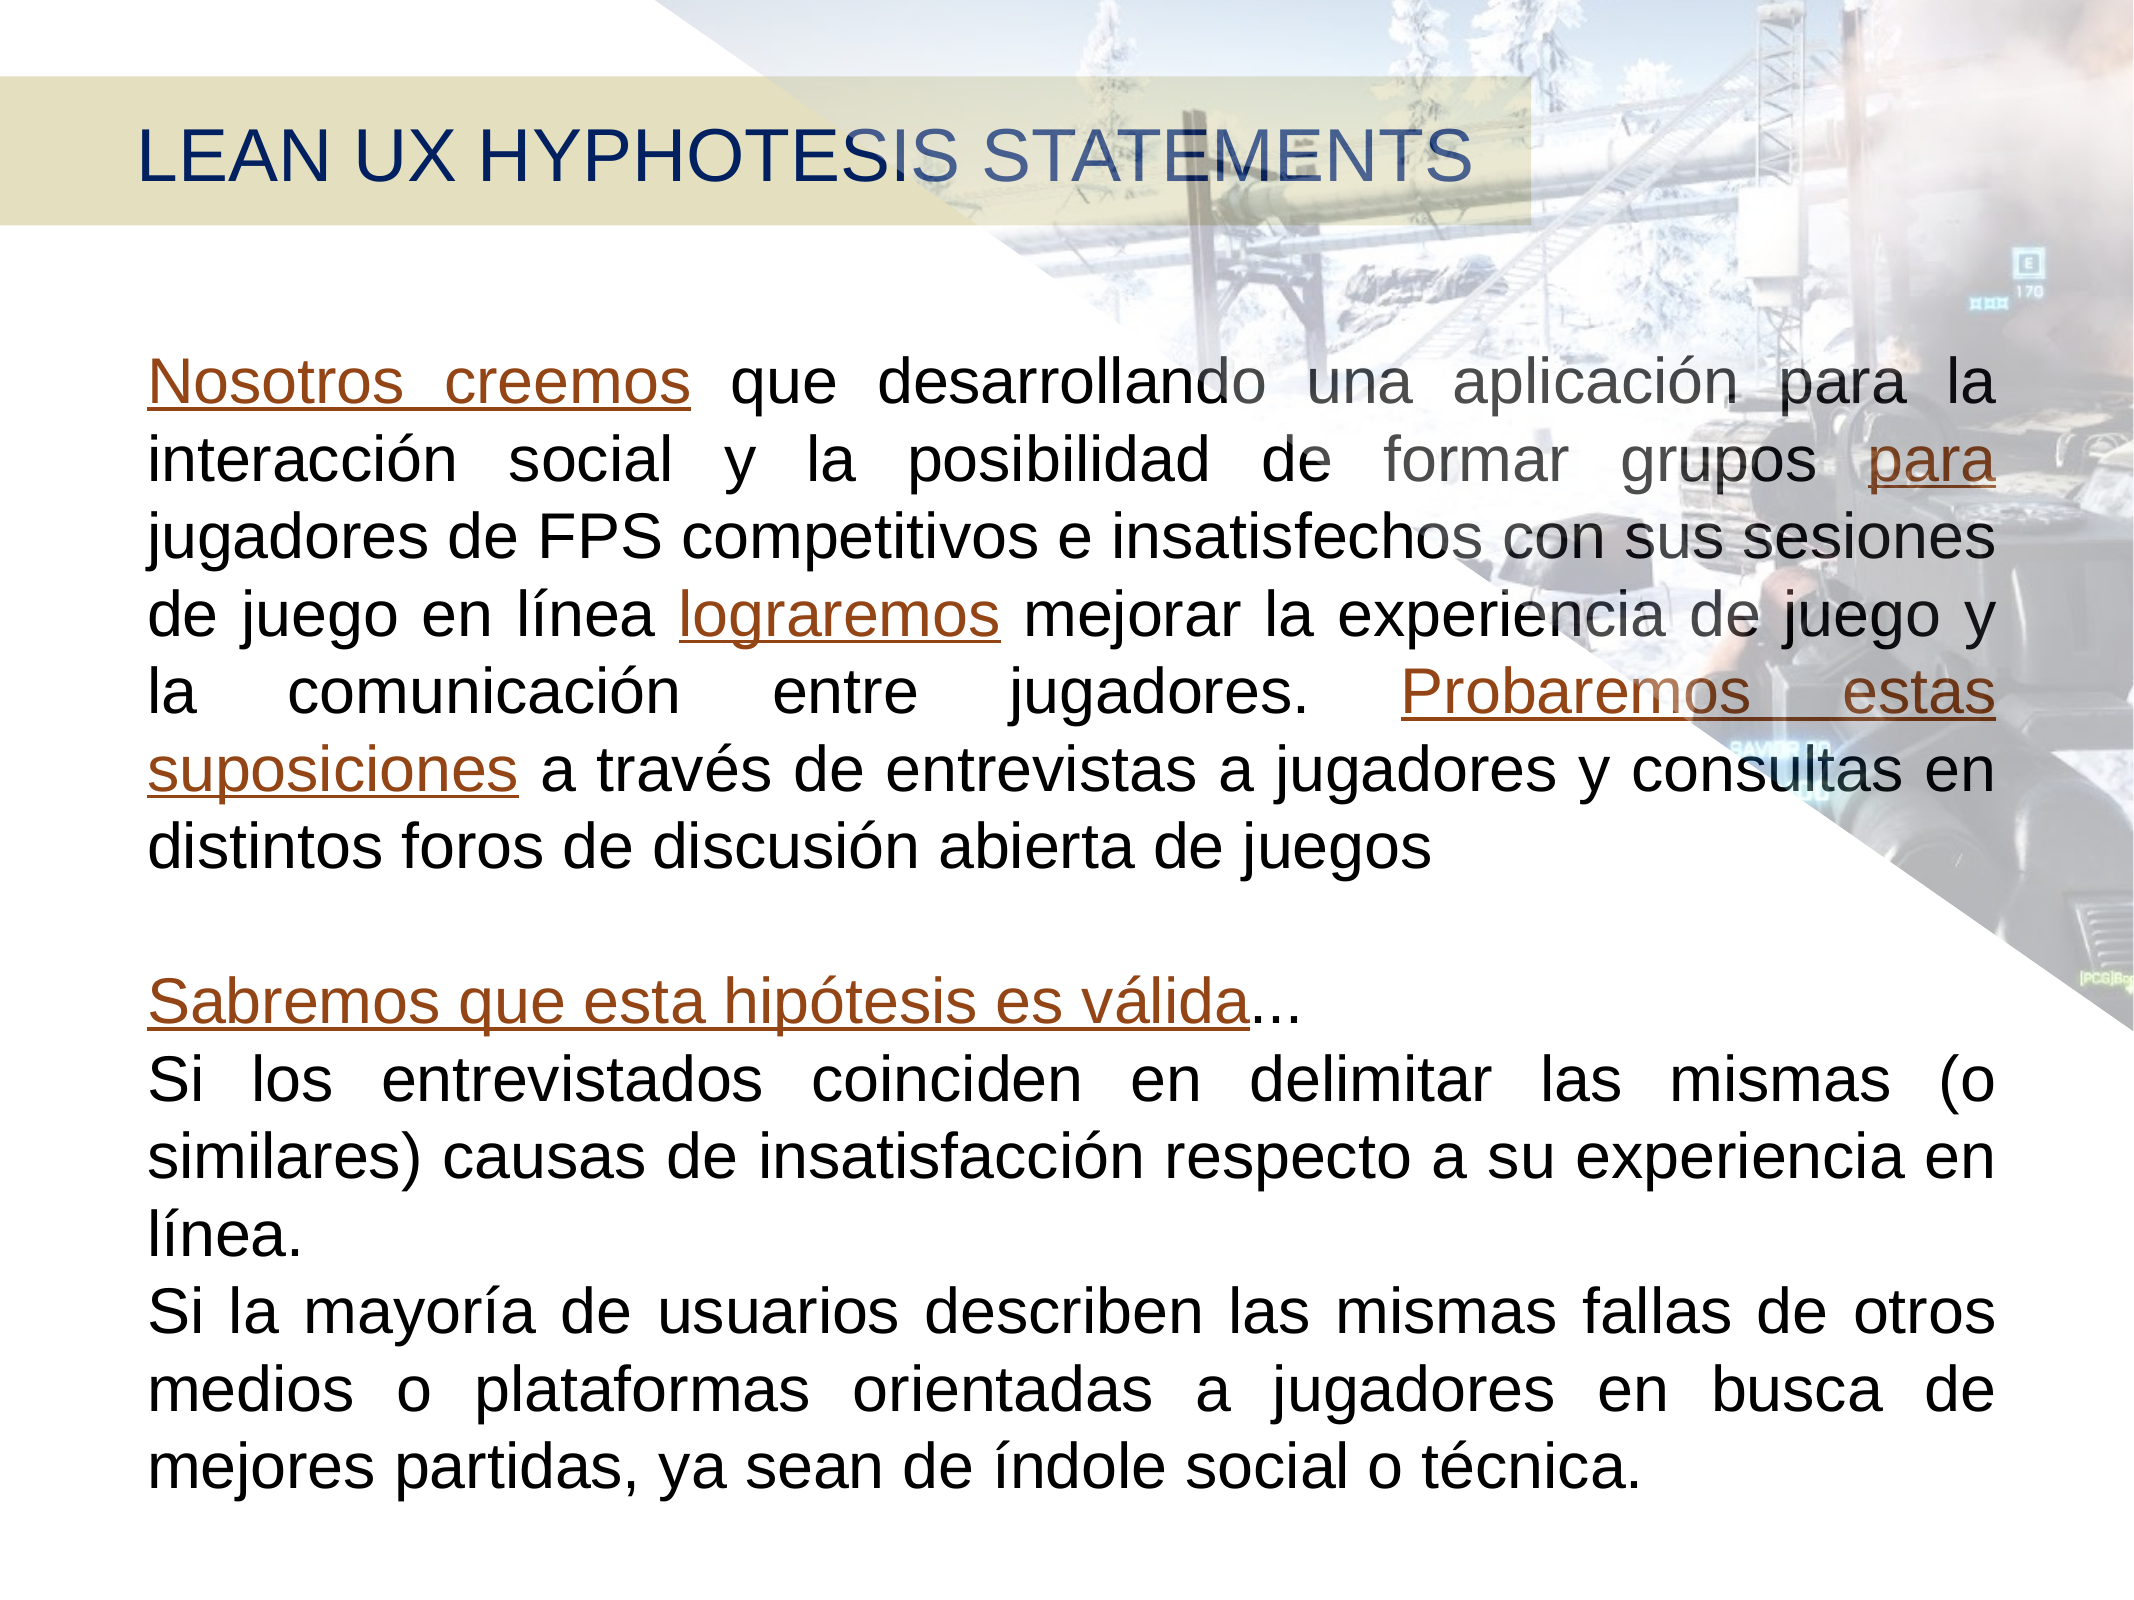

LEAN UX HYPHOTESIS STATEMENTS
Nosotros creemos que desarrollando una aplicación para la interacción social y la posibilidad de formar grupos para jugadores de FPS competitivos e insatisfechos con sus sesiones de juego en línea lograremos mejorar la experiencia de juego y la comunicación entre jugadores. Probaremos estas suposiciones a través de entrevistas a jugadores y consultas en distintos foros de discusión abierta de juegos

Sabremos que esta hipótesis es válida...
Si los entrevistados coinciden en delimitar las mismas (o similares) causas de insatisfacción respecto a su experiencia en línea.
Si la mayoría de usuarios describen las mismas fallas de otros medios o plataformas orientadas a jugadores en busca de mejores partidas, ya sean de índole social o técnica.